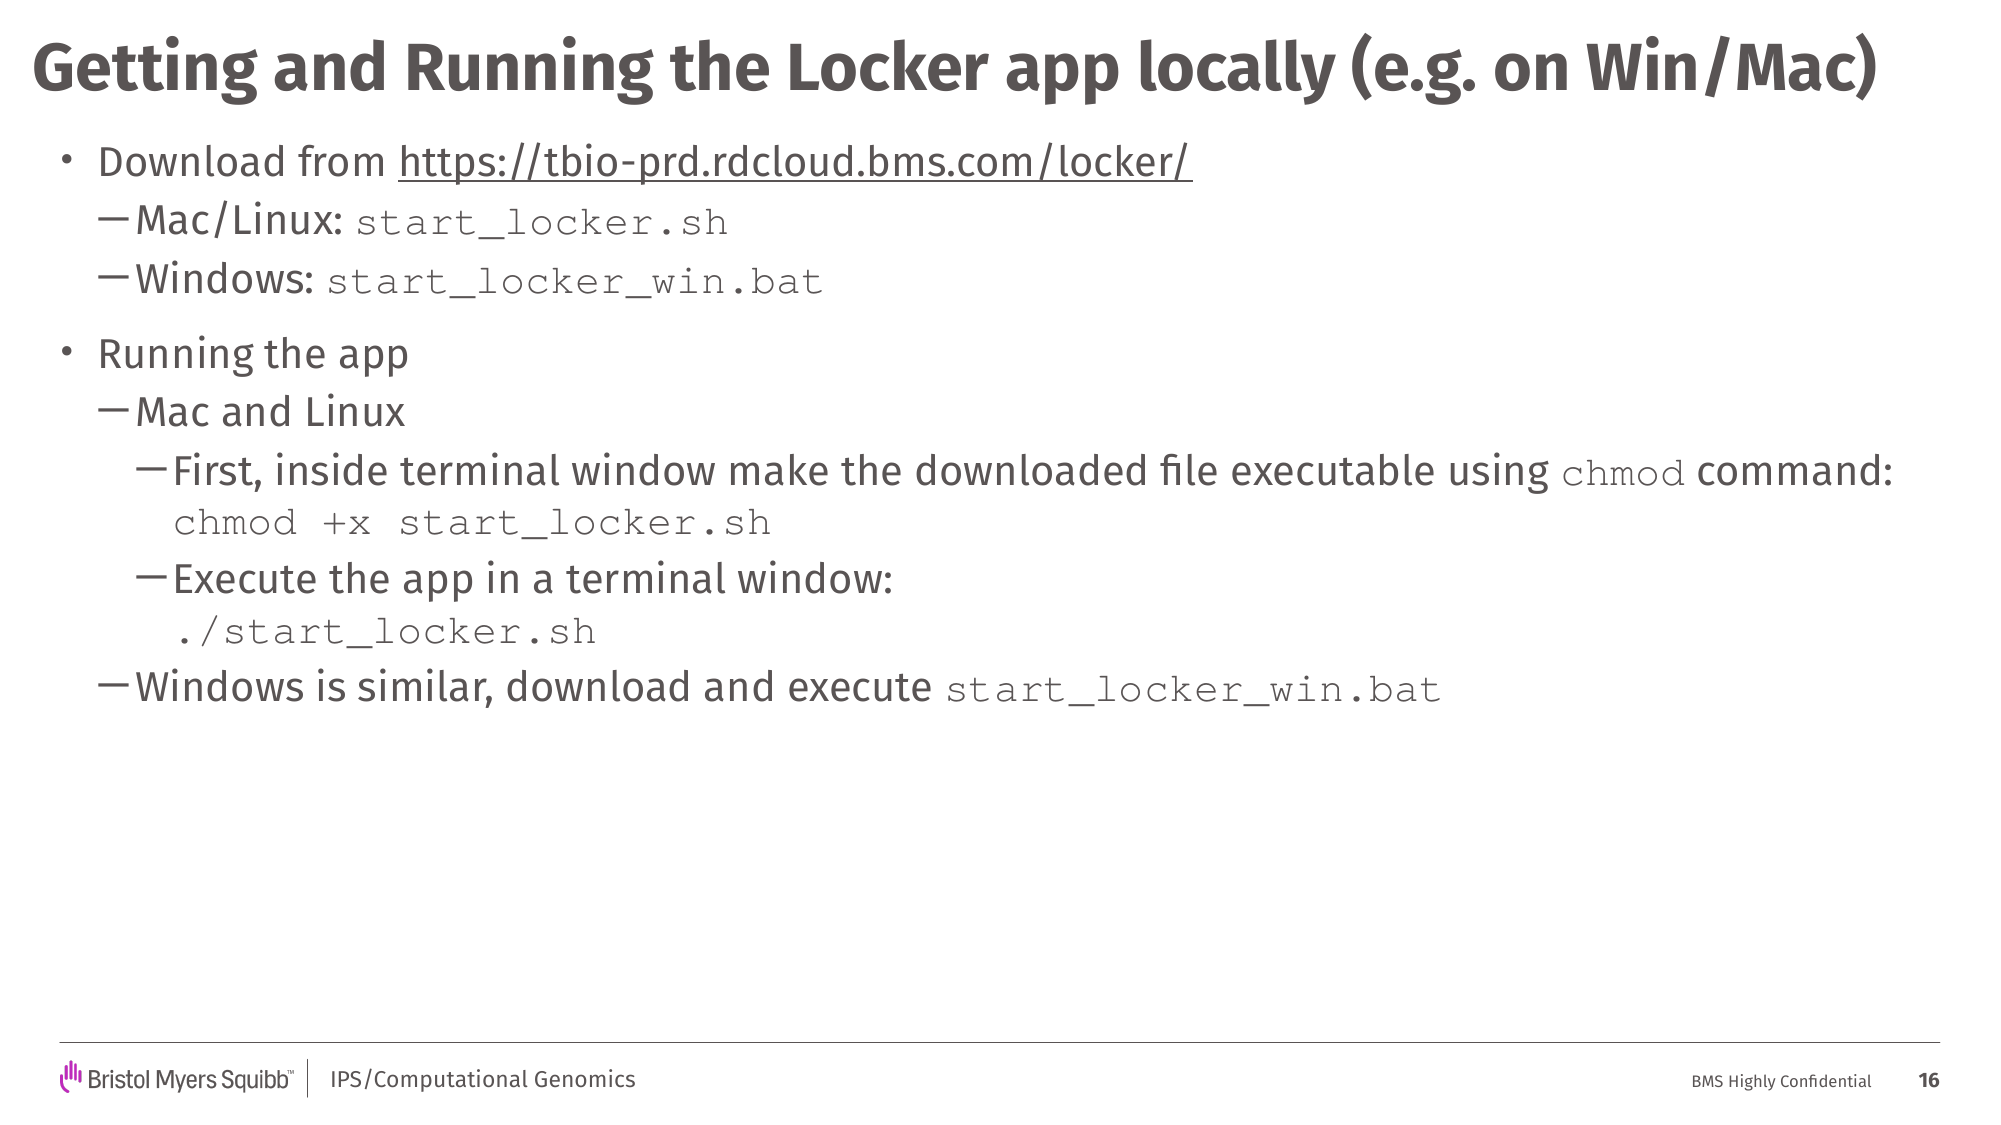

# Getting and Running the Locker app locally (e.g. on Win/Mac)
Download from https://tbio-prd.rdcloud.bms.com/locker/
Mac/Linux: start_locker.sh
Windows: start_locker_win.bat
Running the app
Mac and Linux
First, inside terminal window make the downloaded file executable using chmod command:
chmod +x start_locker.sh
Execute the app in a terminal window:
./start_locker.sh
Windows is similar, download and execute start_locker_win.bat
16